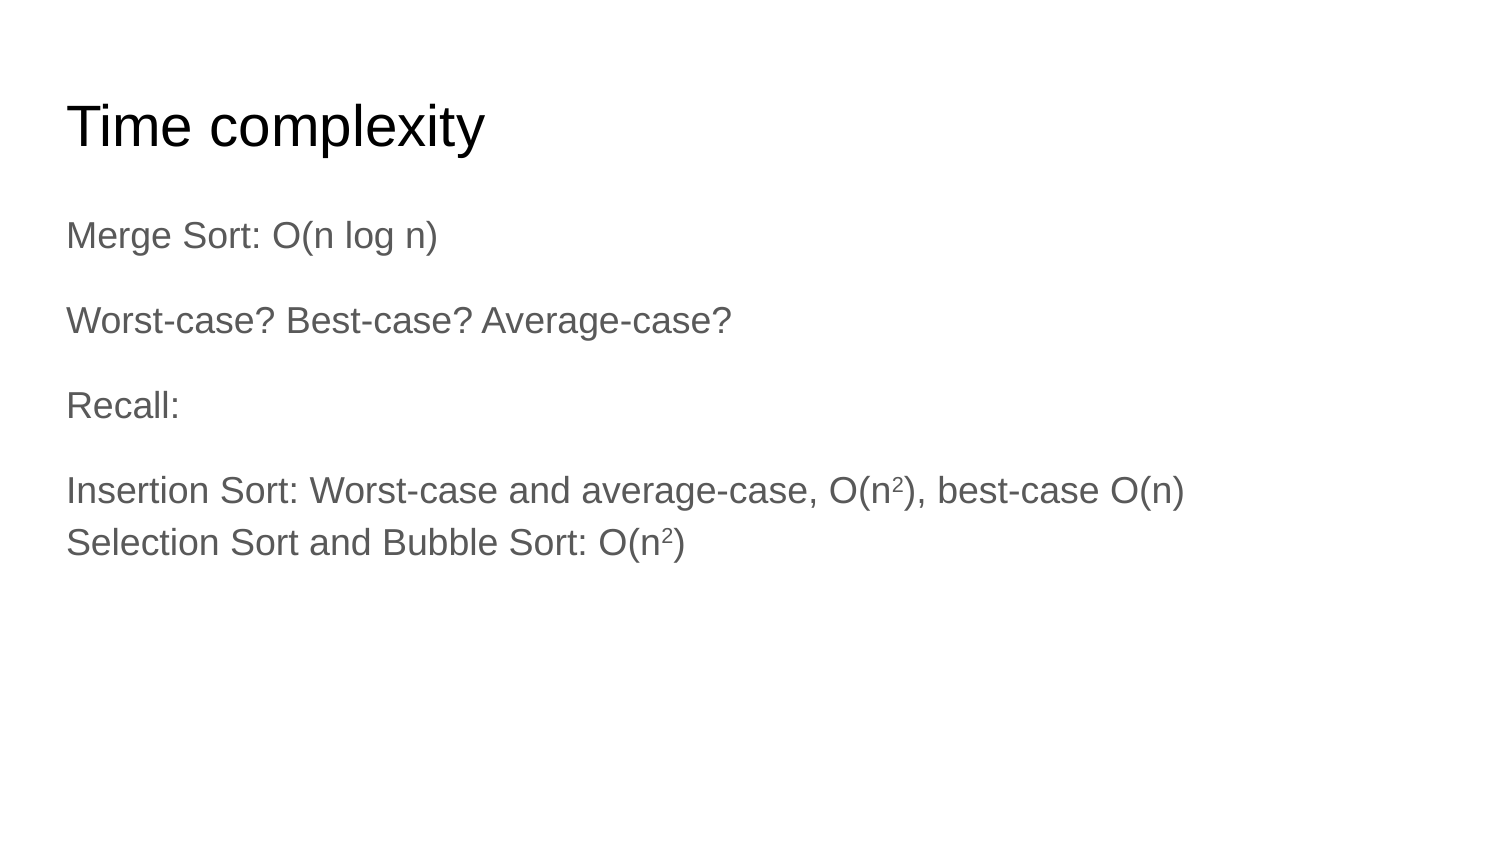

# Time complexity
Merge Sort: O(n log n)
Worst-case? Best-case? Average-case?
Recall:
Insertion Sort: Worst-case and average-case, O(n2), best-case O(n)
Selection Sort and Bubble Sort: O(n2)